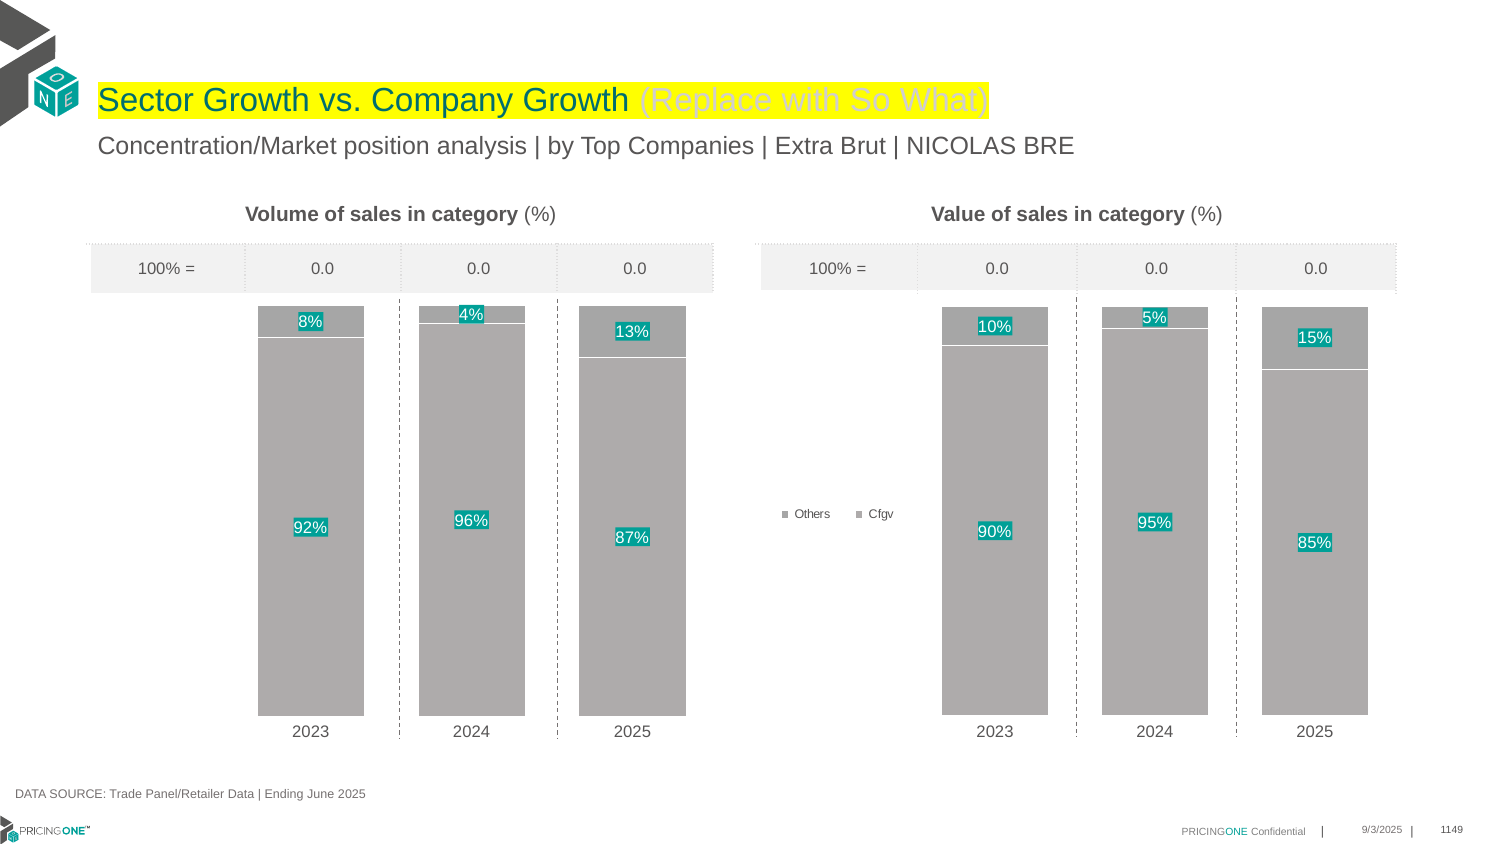

# Sector Growth vs. Company Growth (Replace with So What)
Concentration/Market position analysis | by Top Companies | Extra Brut | NICOLAS BRE
| Volume of sales in category (%) |  |  |  |
| --- | --- | --- | --- |
| 100% = | 0.0 | 0.0 | 0.0 |
| Value of sales in category (%) |  |  |  |
| --- | --- | --- | --- |
| 100% = | 0.0 | 0.0 | 0.0 |

### Chart

| Category | Cfgv | Others |
|---|---|---|
| 2023 | 0.9209138840070299 | 0.07908611599297014 |
| 2024 | 0.9566003616636528 | 0.0433996383363472 |
| 2025 | 0.8736263736263736 | 0.12637362637362637 |

### Chart

| Category | Cfgv | Others |
|---|---|---|
| 2023 | 0.9030082760432632 | 0.09699172395673687 |
| 2024 | 0.9461091234347049 | 0.05389087656529517 |
| 2025 | 0.8455806783144912 | 0.15441932168550873 |
DATA SOURCE: Trade Panel/Retailer Data | Ending June 2025

9/3/2025
1149